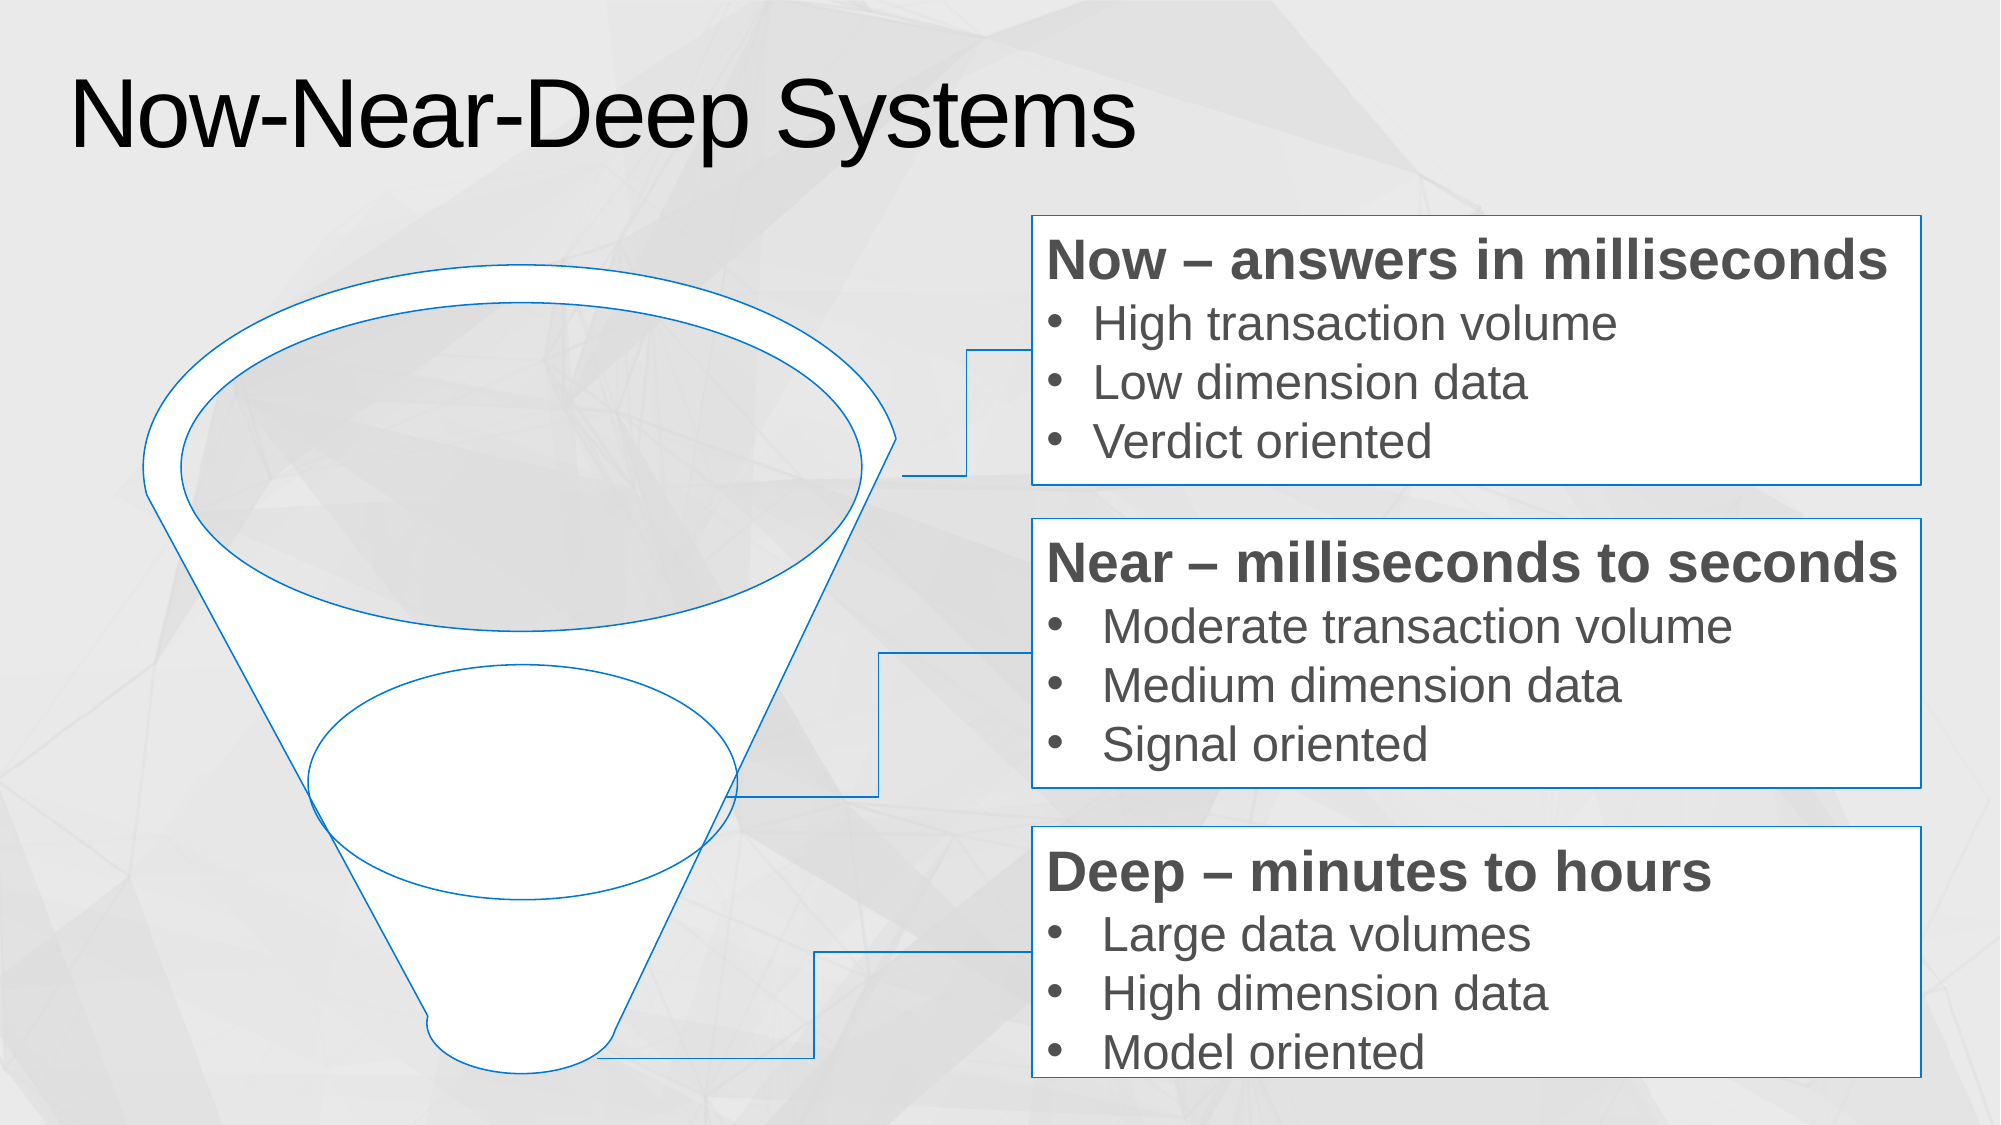

# Now-Near-Deep Systems
Now – answers in milliseconds
High transaction volume
Low dimension data
Verdict oriented

Near – milliseconds to seconds
Moderate transaction volume
Medium dimension data
Signal oriented

Deep – minutes to hours
Large data volumes
High dimension data
Model oriented